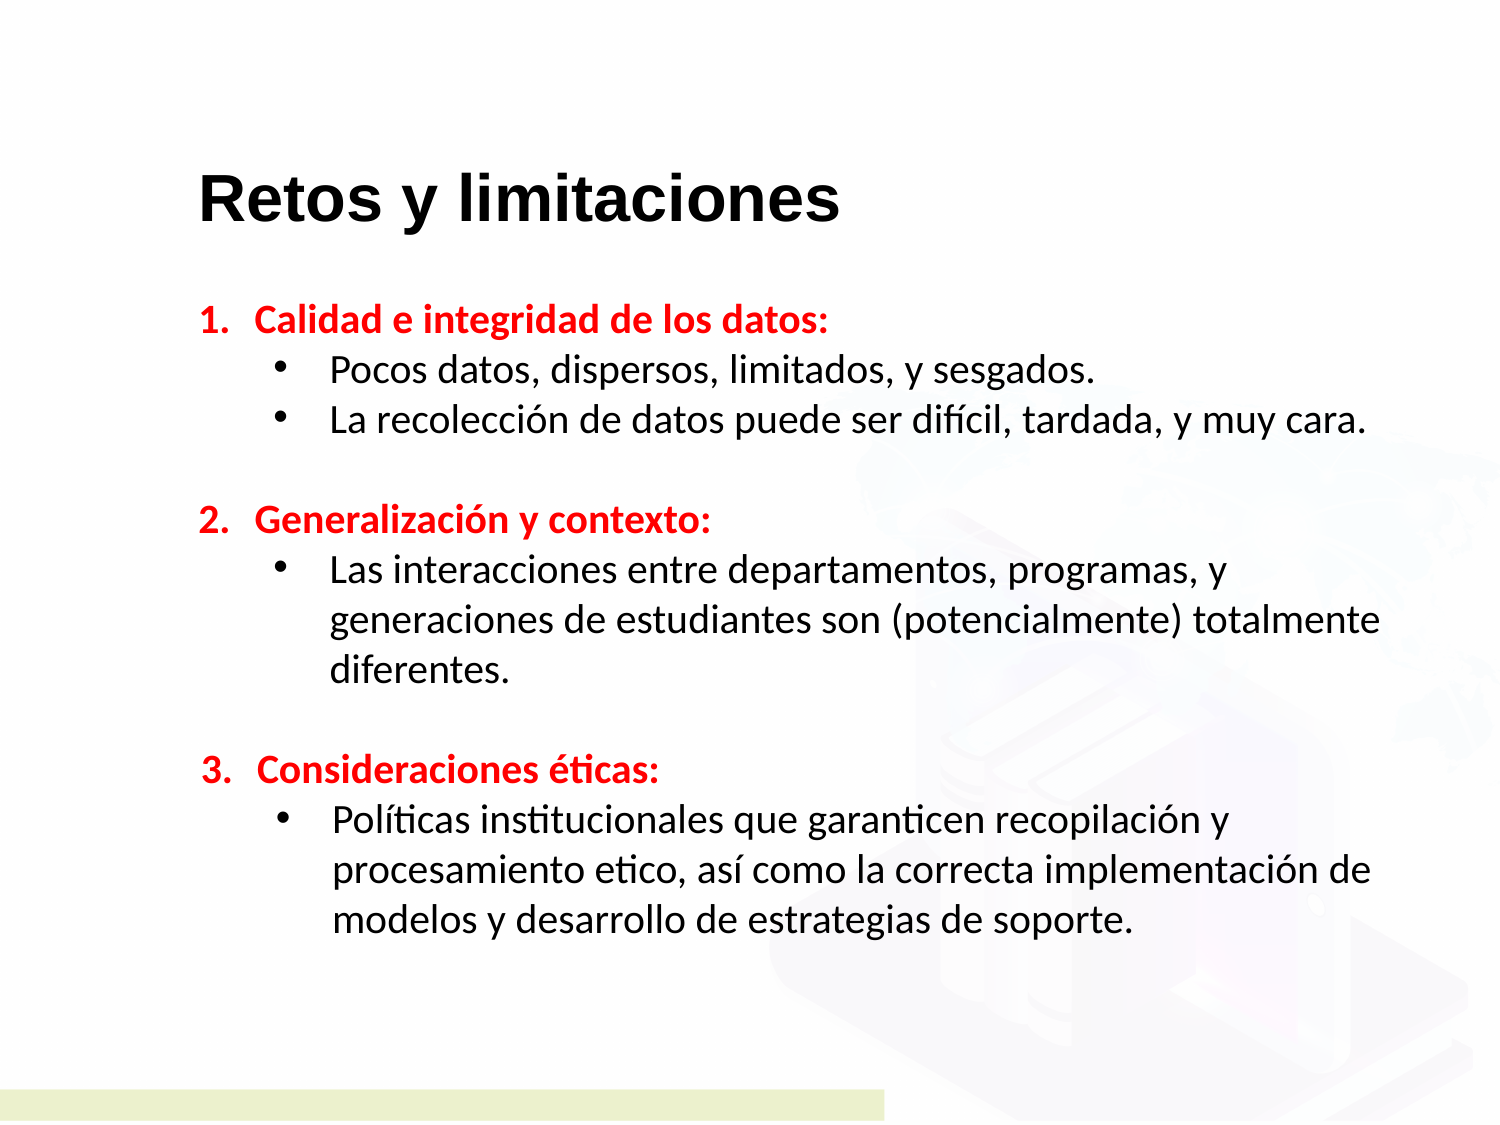

Retos y limitaciones
Calidad e integridad de los datos:
Pocos datos, dispersos, limitados, y sesgados.
La recolección de datos puede ser difícil, tardada, y muy cara.

Generalización y contexto:
Las interacciones entre departamentos, programas, y generaciones de estudiantes son (potencialmente) totalmente diferentes.

Consideraciones éticas:
Políticas institucionales que garanticen recopilación y procesamiento etico, así como la correcta implementación de modelos y desarrollo de estrategias de soporte.